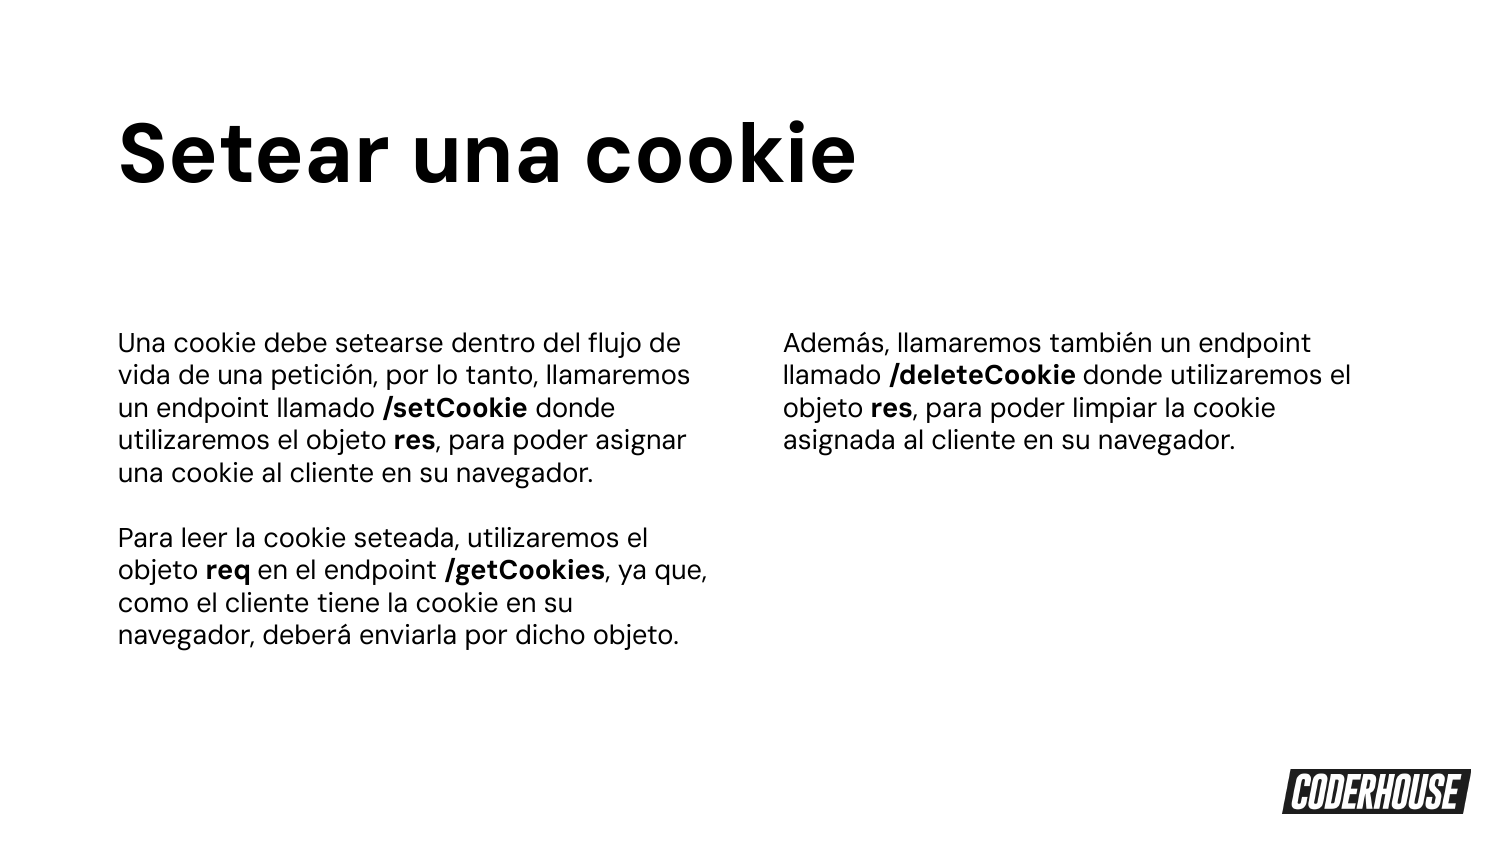

Setear una cookie
Una cookie debe setearse dentro del flujo de vida de una petición, por lo tanto, llamaremos un endpoint llamado /setCookie donde utilizaremos el objeto res, para poder asignar una cookie al cliente en su navegador.

Para leer la cookie seteada, utilizaremos el objeto req en el endpoint /getCookies, ya que, como el cliente tiene la cookie en su navegador, deberá enviarla por dicho objeto.
Además, llamaremos también un endpoint llamado /deleteCookie donde utilizaremos el objeto res, para poder limpiar la cookie asignada al cliente en su navegador.